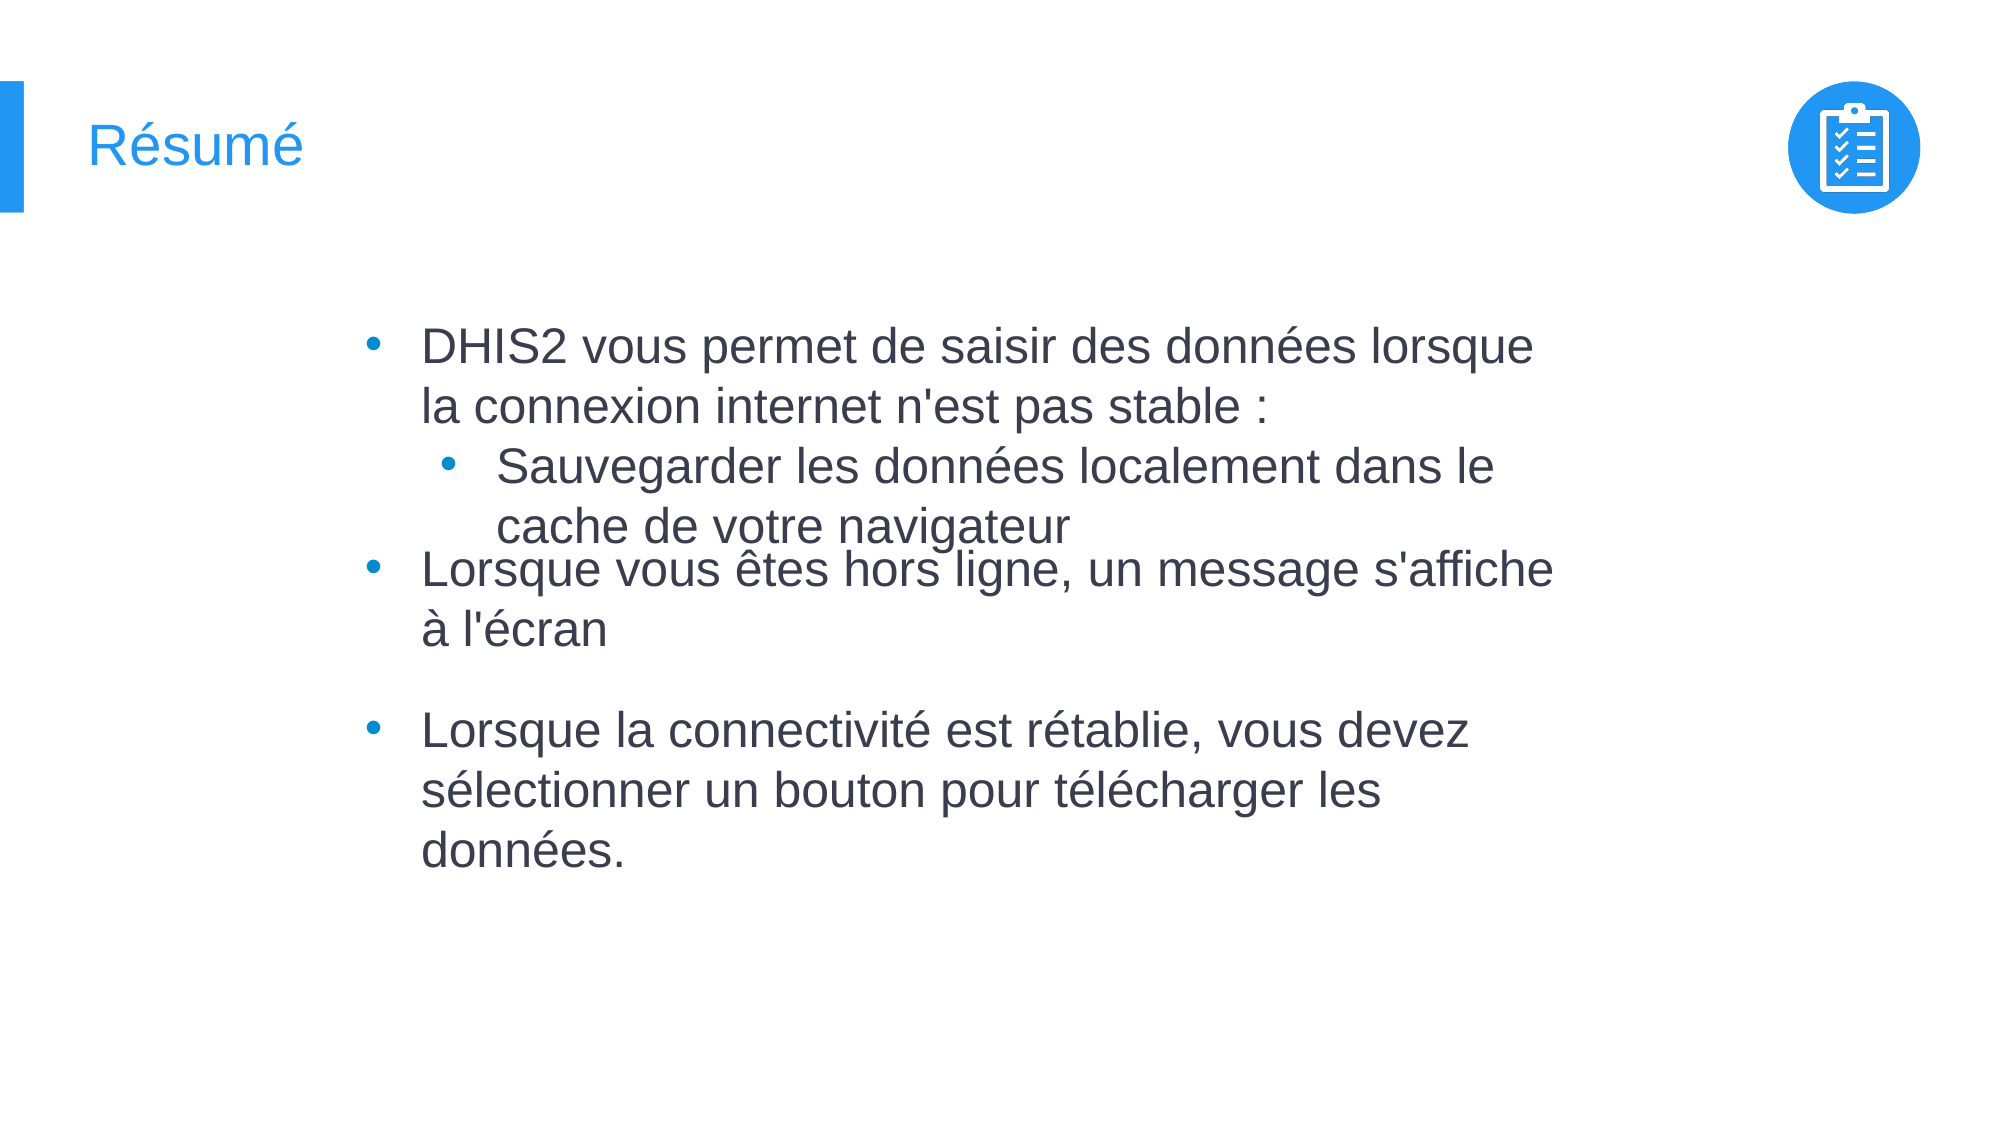

# Résumé
DHIS2 vous permet de saisir des données lorsque la connexion internet n'est pas stable :
Sauvegarder les données localement dans le cache de votre navigateur
Lorsque vous êtes hors ligne, un message s'affiche à l'écran
Lorsque la connectivité est rétablie, vous devez sélectionner un bouton pour télécharger les données.